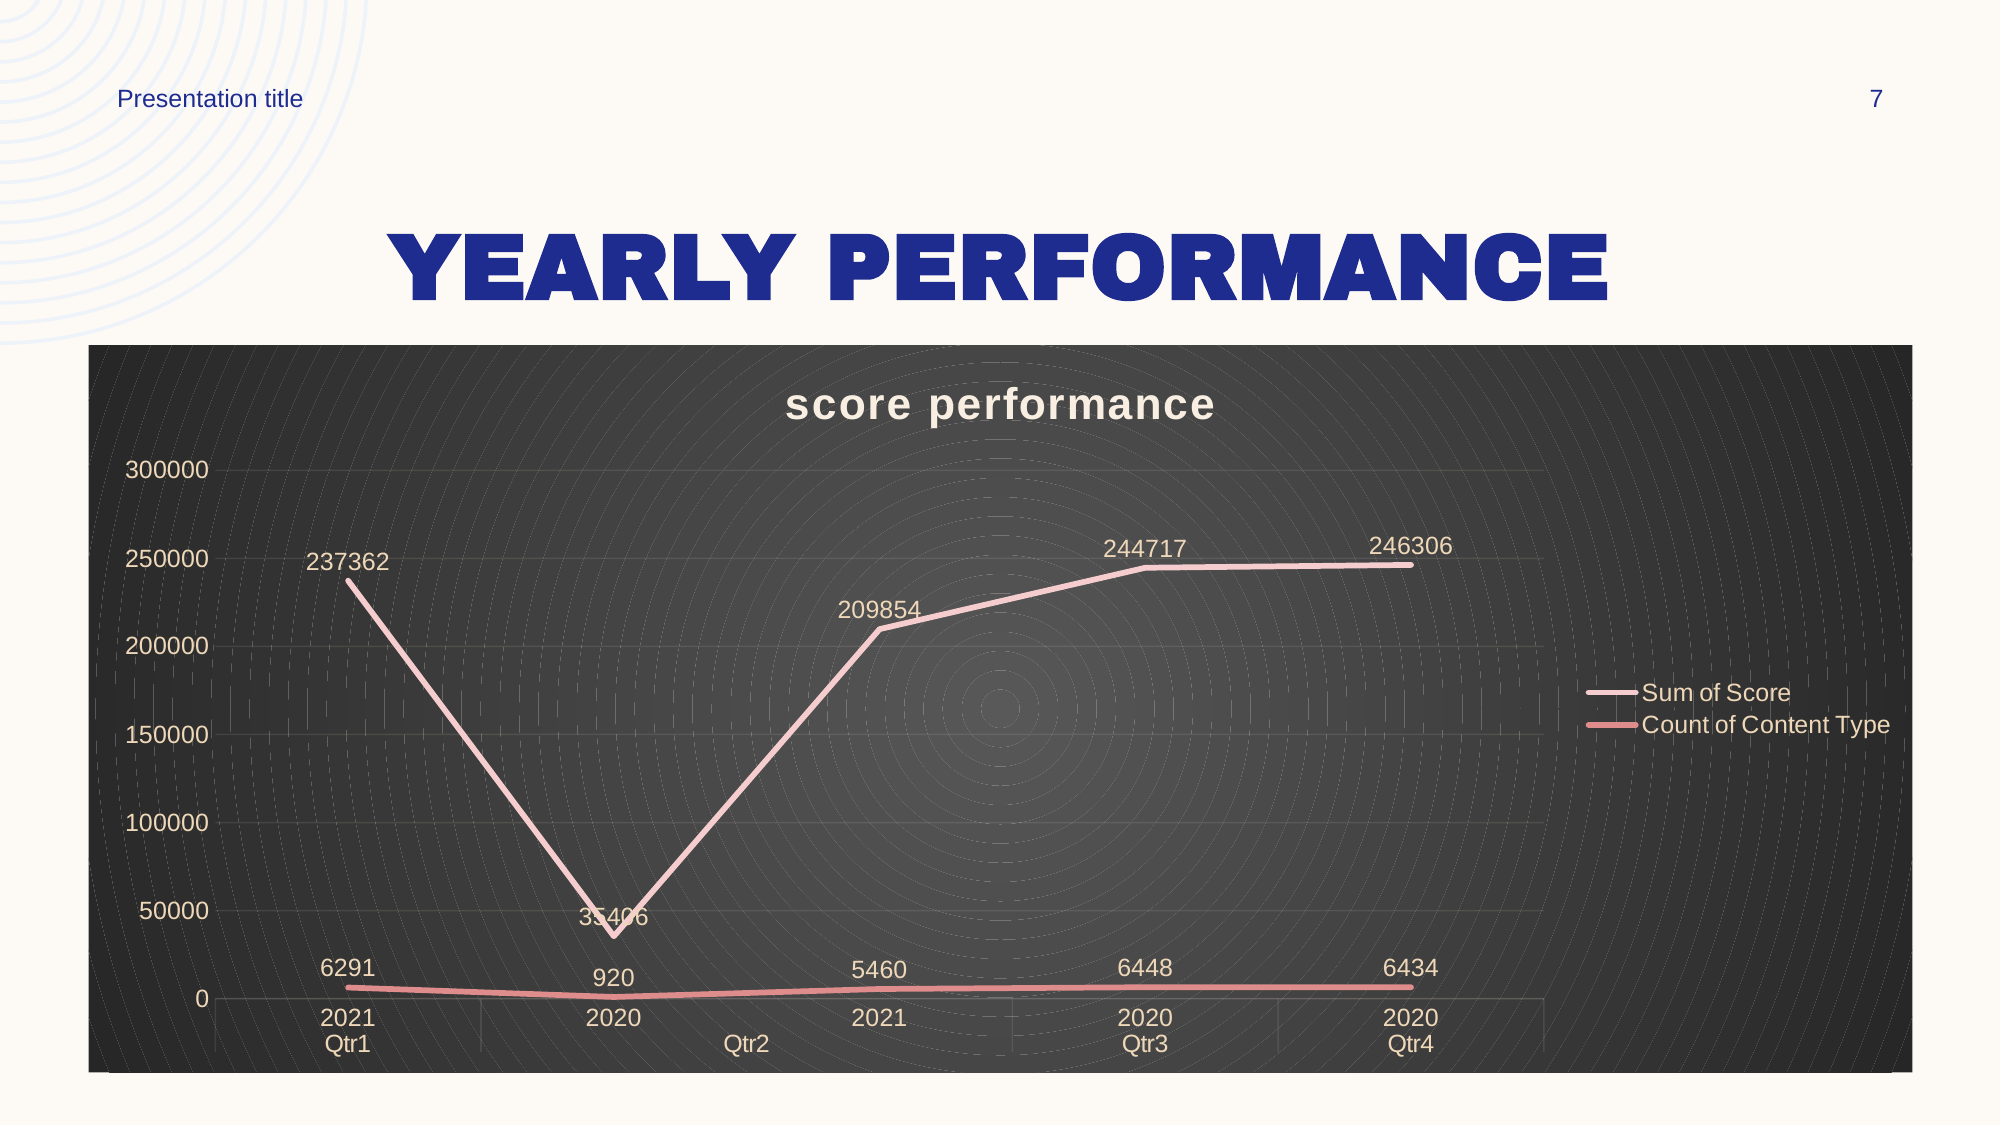

Presentation title
7
# yearly PERFORMANCE

### Chart: score performance

| Category | Sum of Score | Count of Content Type |
|---|---|---|
| 2021 | 237362.0 | 6291.0 |
| 2020 | 35406.0 | 920.0 |
| 2021 | 209854.0 | 5460.0 |
| 2020 | 244717.0 | 6448.0 |
| 2020 | 246306.0 | 6434.0 |